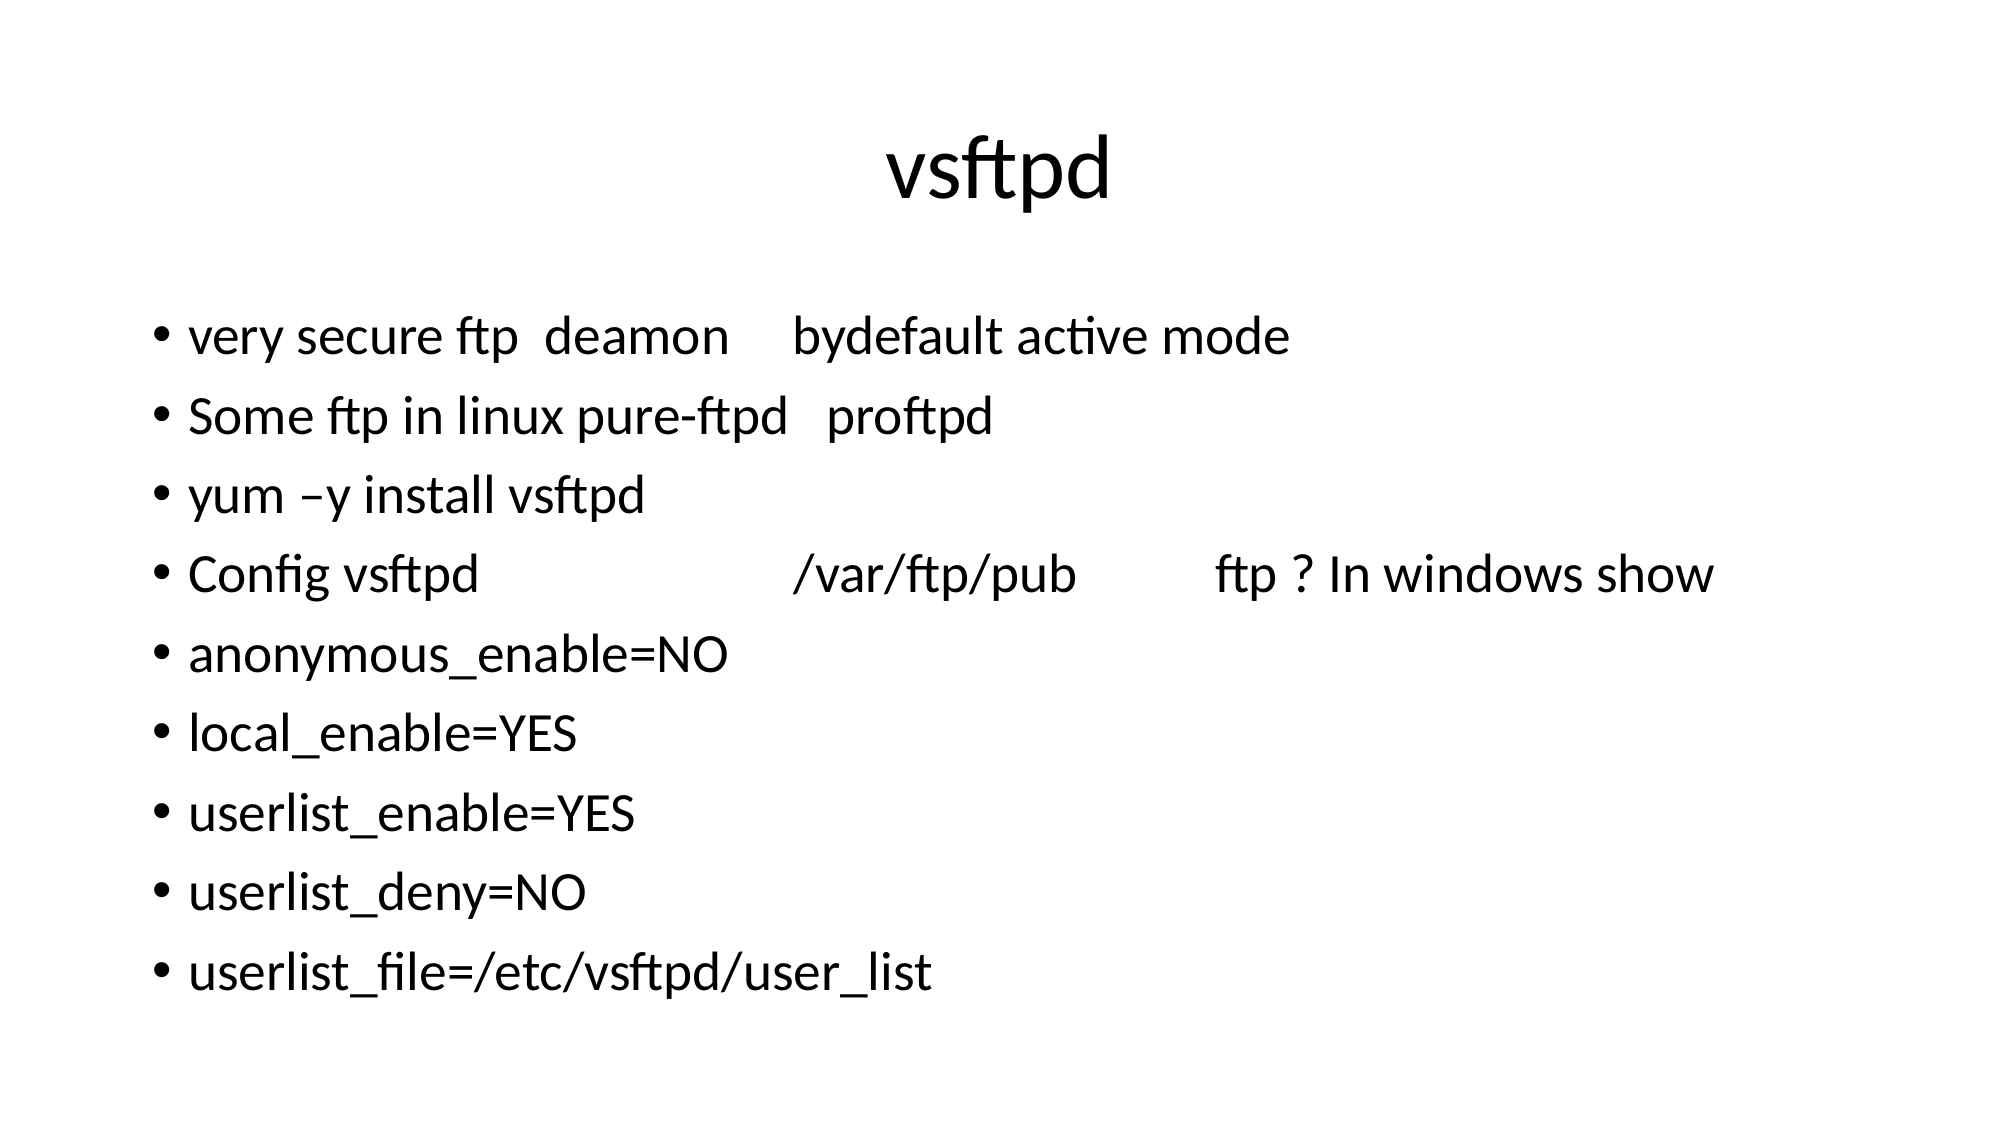

# vsftpd
very secure ftp  deamon     bydefault active mode
Some ftp in linux pure-ftpd   proftpd
yum –y install vsftpd
Config vsftpd                         /var/ftp/pub           ftp ? In windows show
anonymous_enable=NO
local_enable=YES
userlist_enable=YES
userlist_deny=NO
userlist_file=/etc/vsftpd/user_list